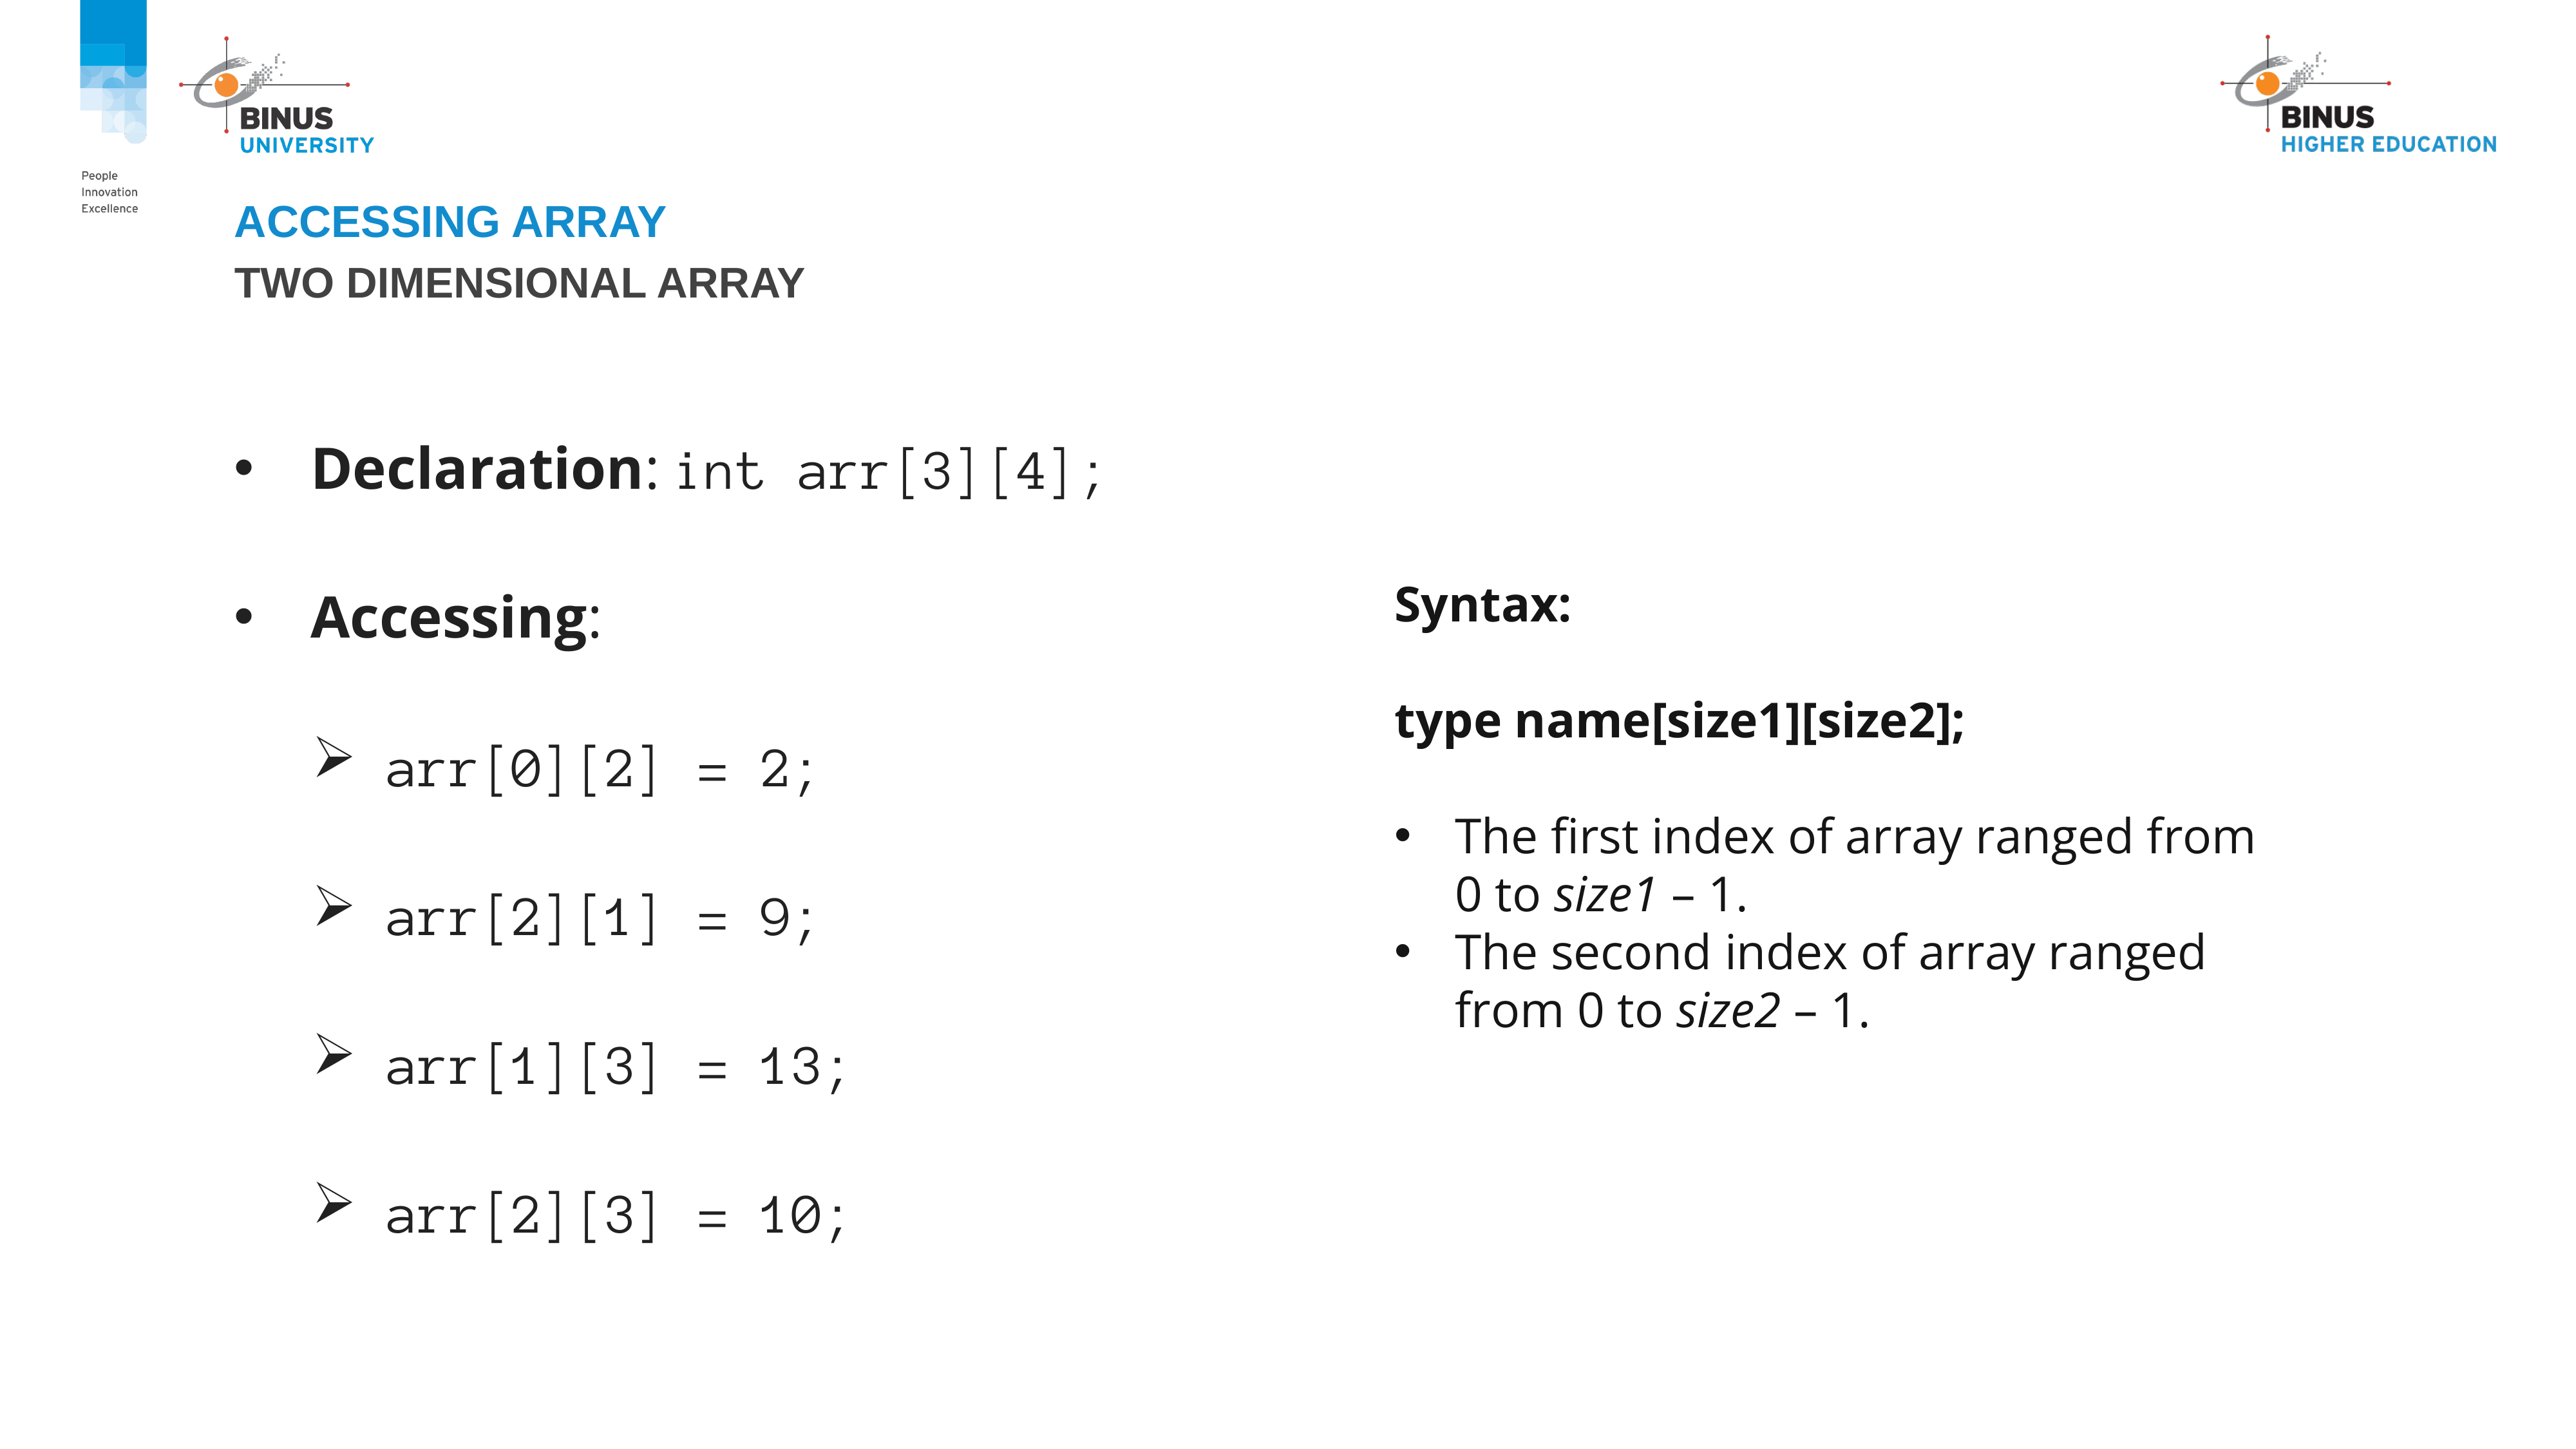

# Accessing Array
two dimensional array
Declaration: int arr[3][4];
Accessing:
arr[0][2] = 2;
arr[2][1] = 9;
arr[1][3] = 13;
arr[2][3] = 10;
Syntax:

type name[size1][size2];

The first index of array ranged from 0 to size1 – 1.
The second index of array ranged from 0 to size2 – 1.